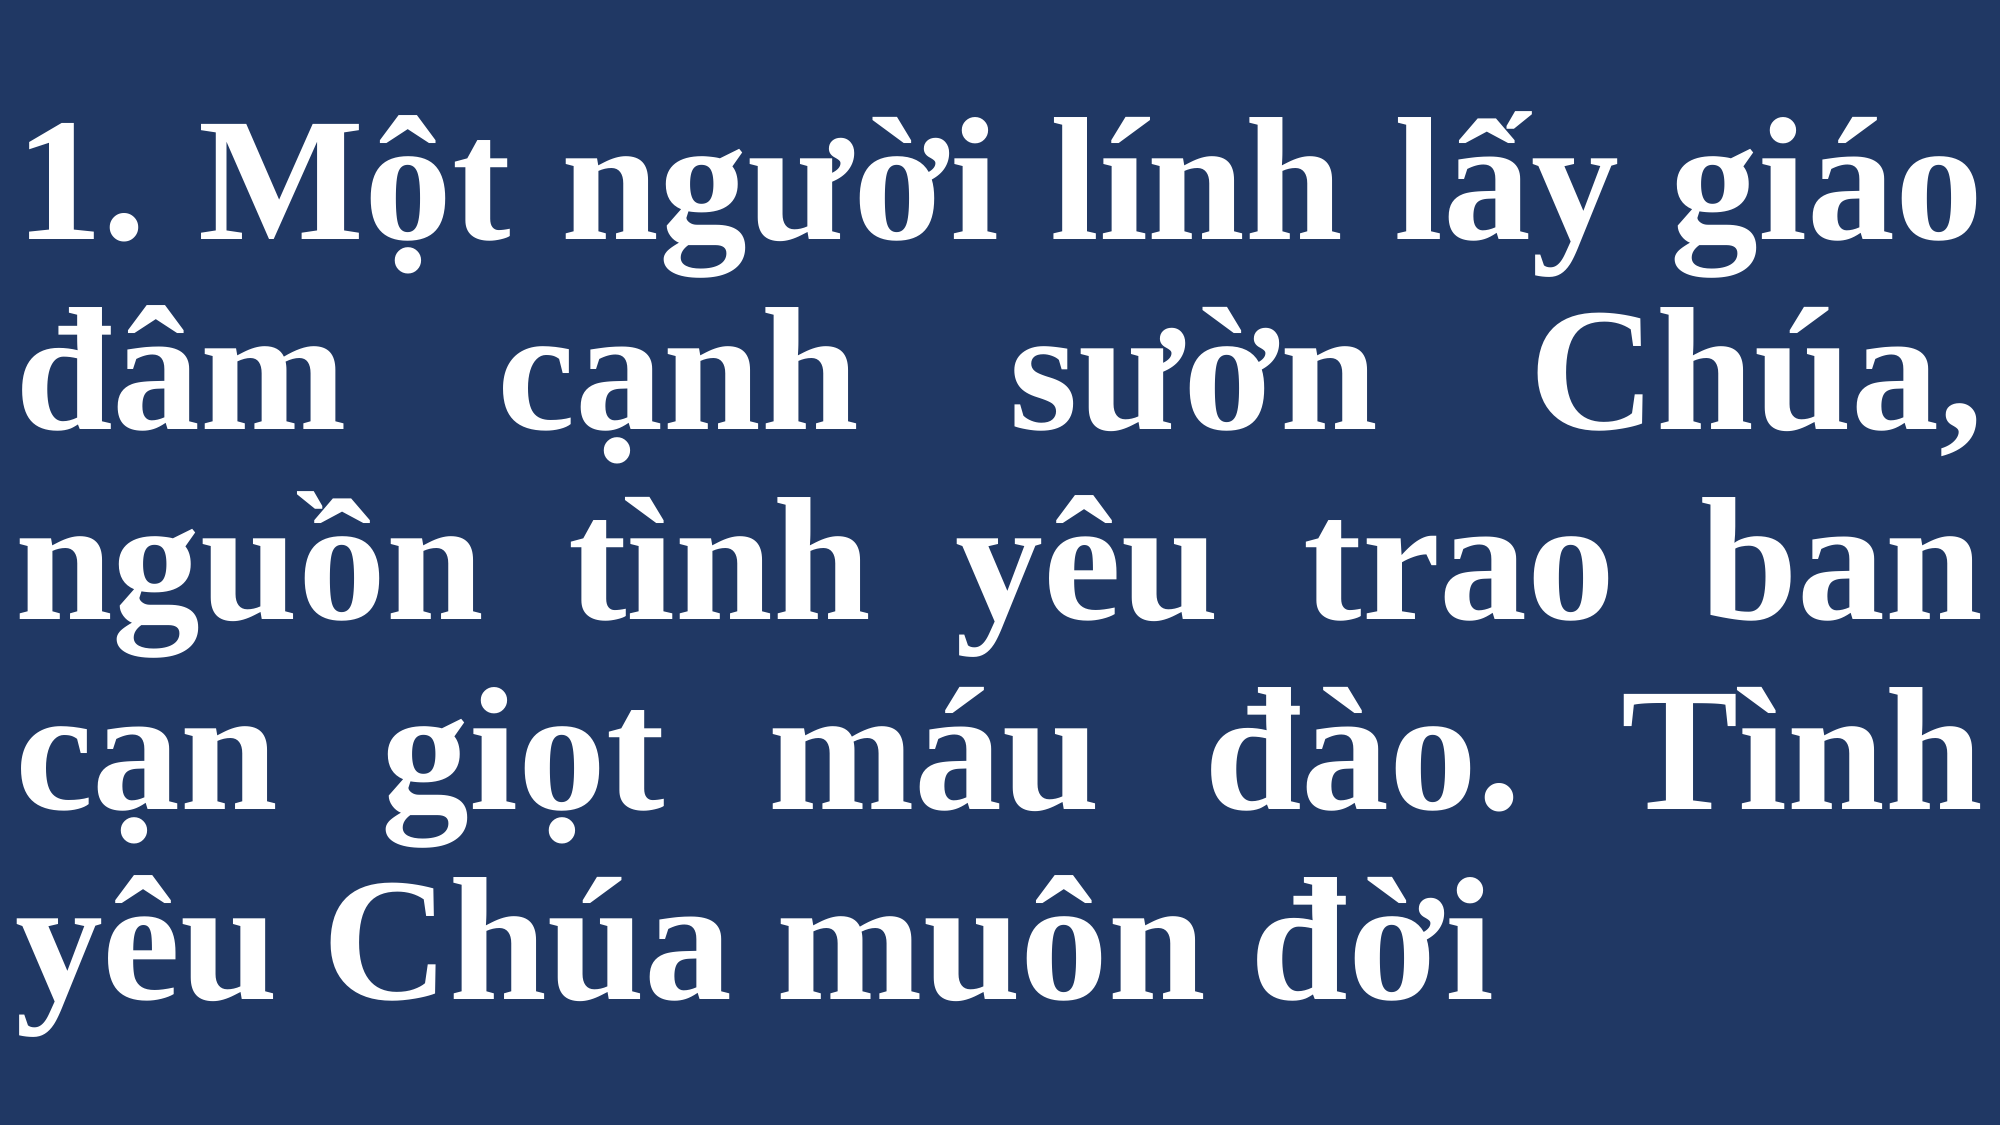

# 1. Một người lính lấy giáo đâm cạnh sườn Chúa, nguồn tình yêu trao ban cạn giọt máu đào. Tình yêu Chúa muôn đời